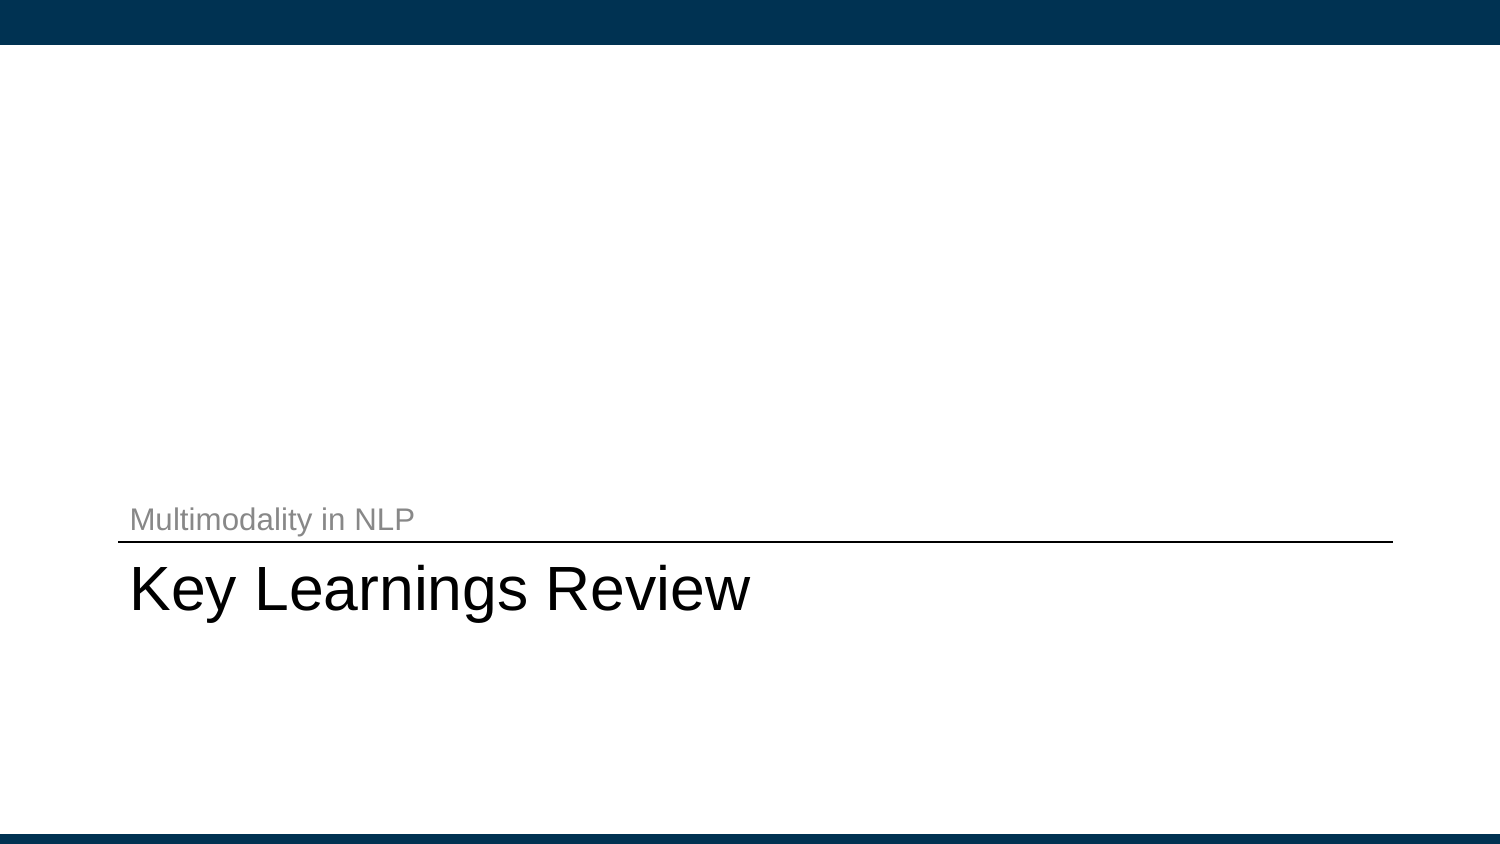

Multimodality in NLP
# Key Learnings Review